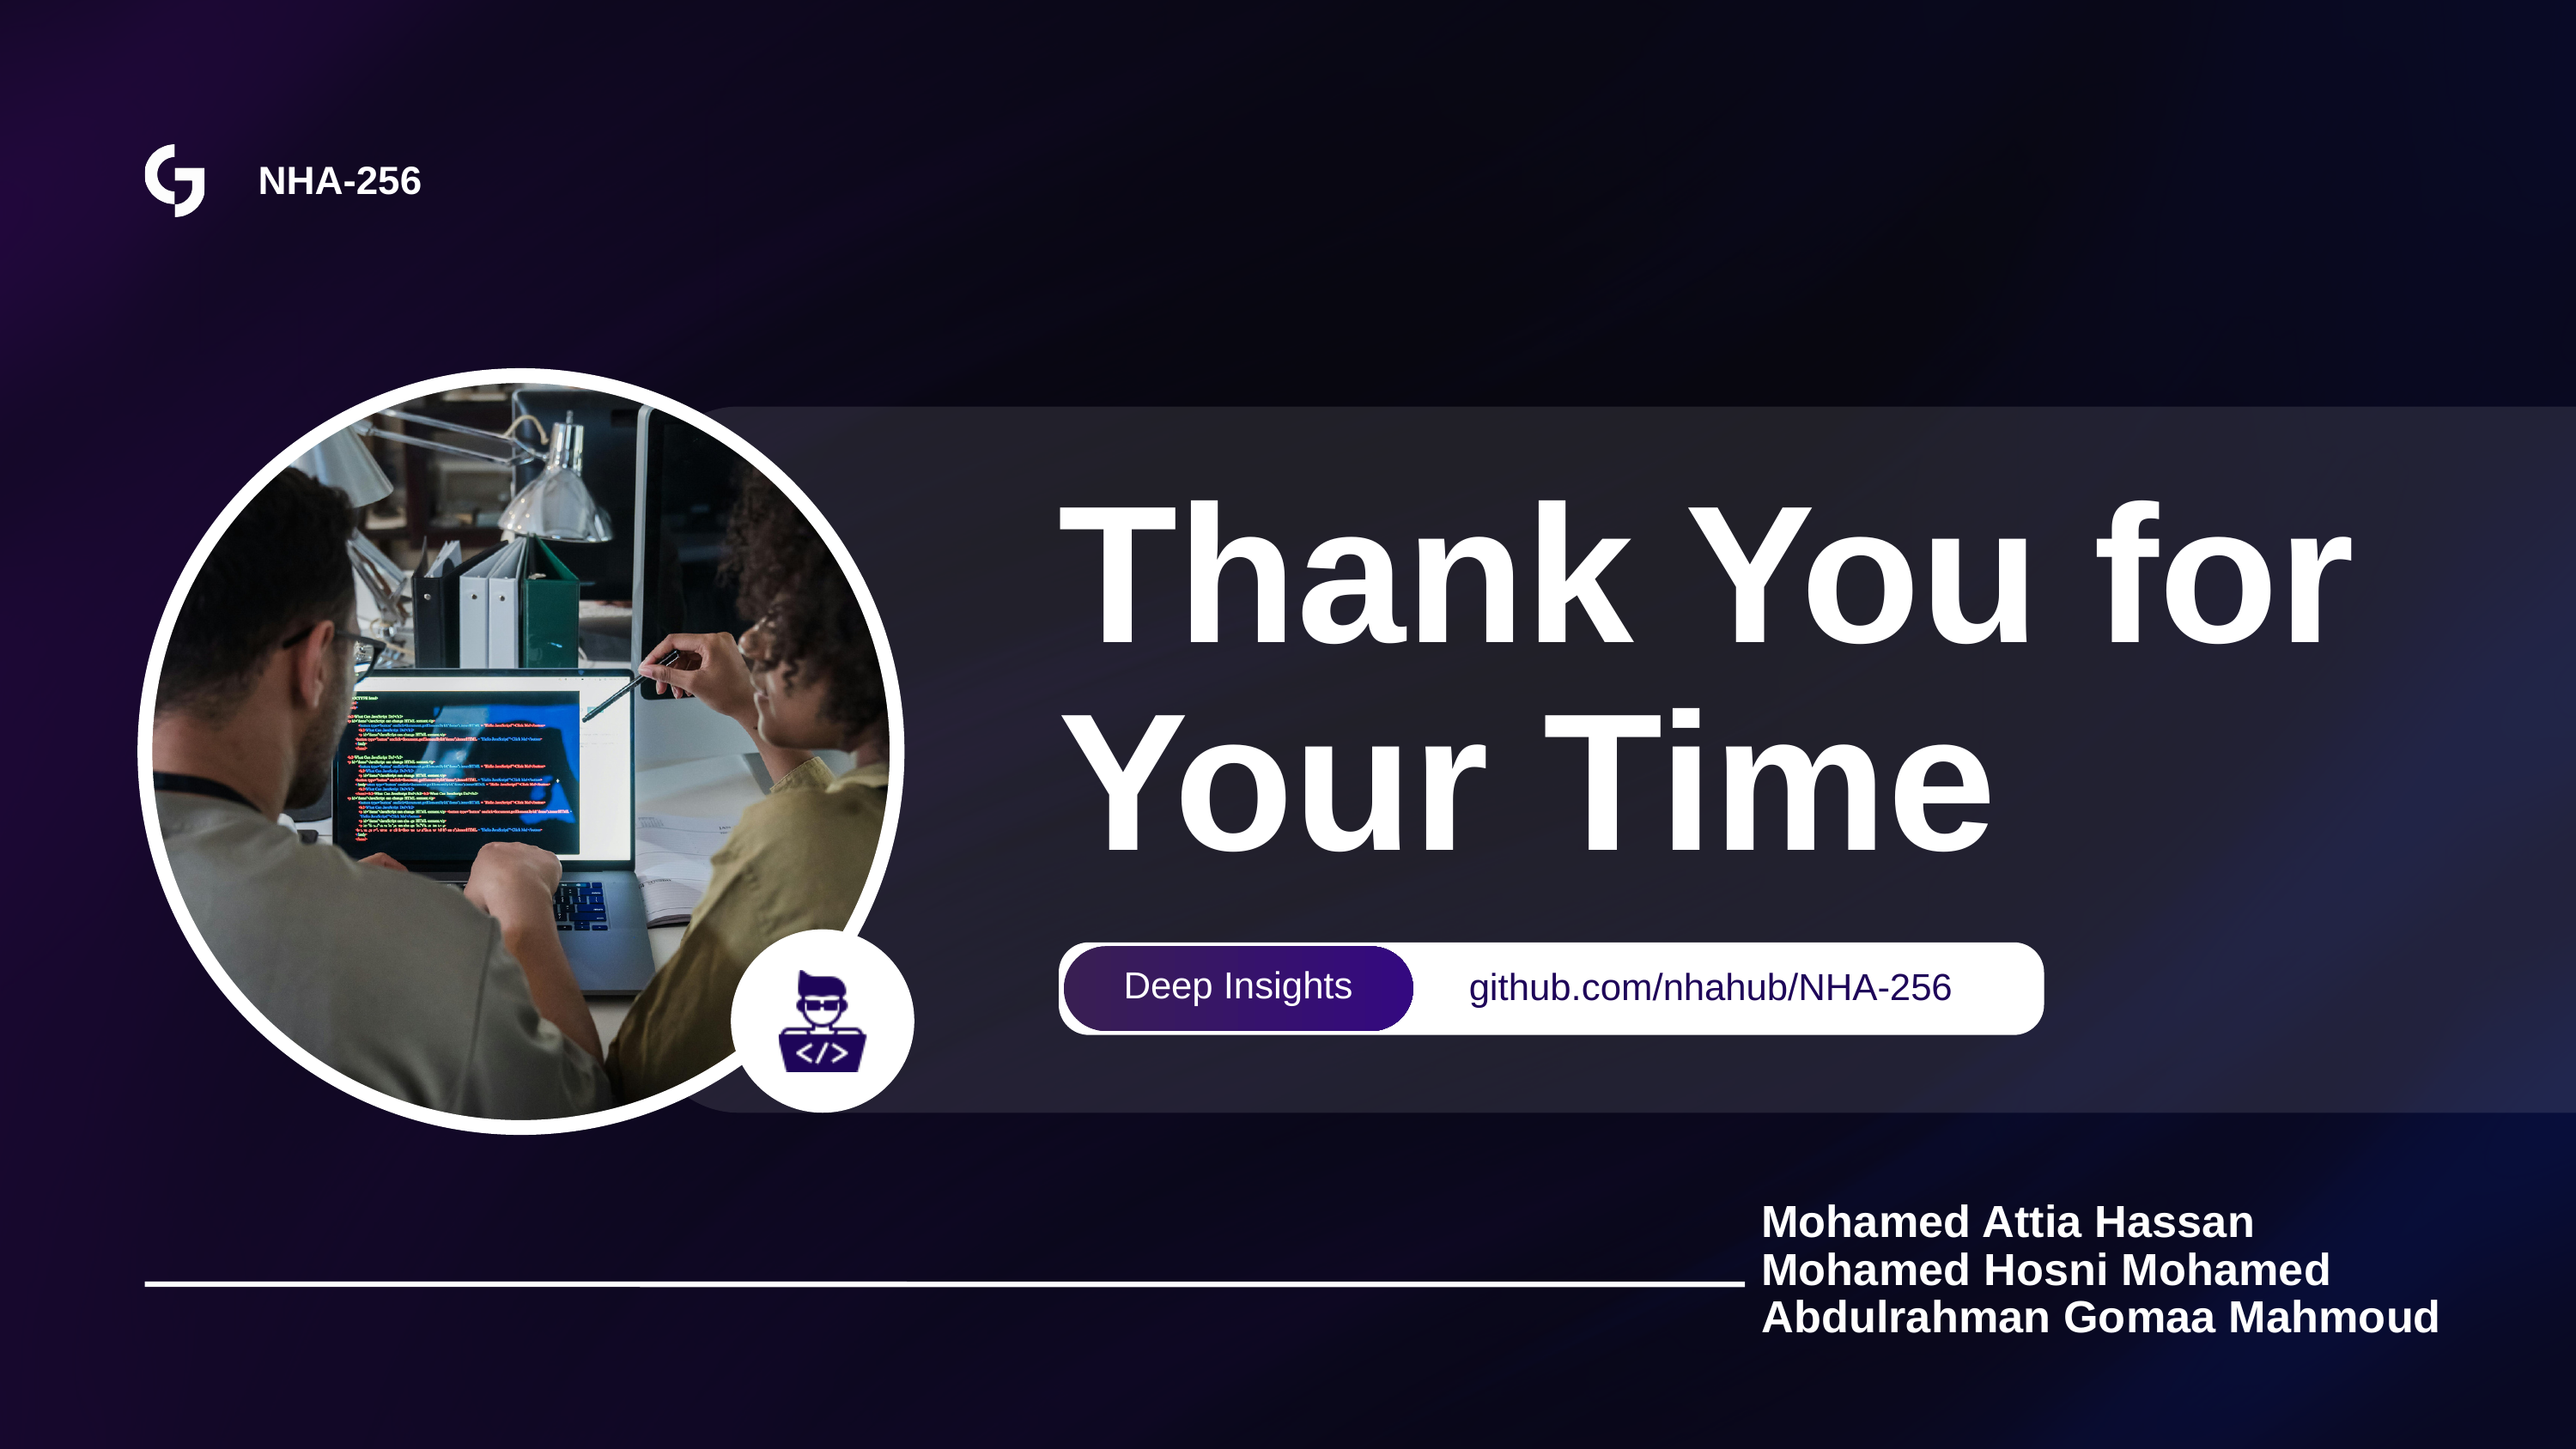

NHA-256

Thank You for Your Time

Deep Insights
github.com/nhahub/NHA-256

Mohamed Attia Hassan
Mohamed Hosni Mohamed
Abdulrahman Gomaa Mahmoud